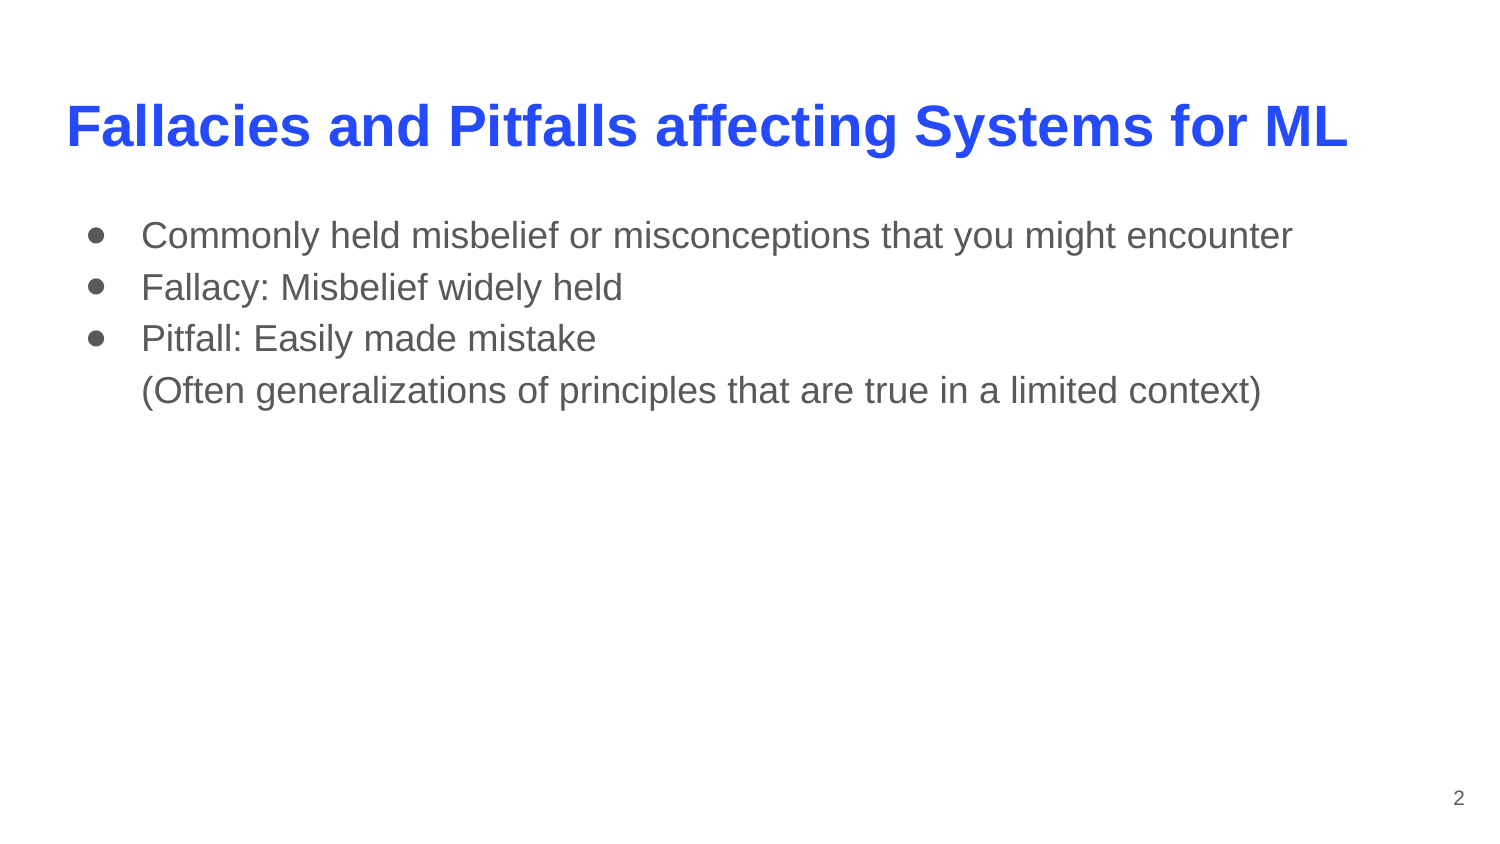

# Fallacies and Pitfalls affecting Systems for ML
Commonly held misbelief or misconceptions that you might encounter
Fallacy: Misbelief widely held
Pitfall: Easily made mistake
(Often generalizations of principles that are true in a limited context)
2